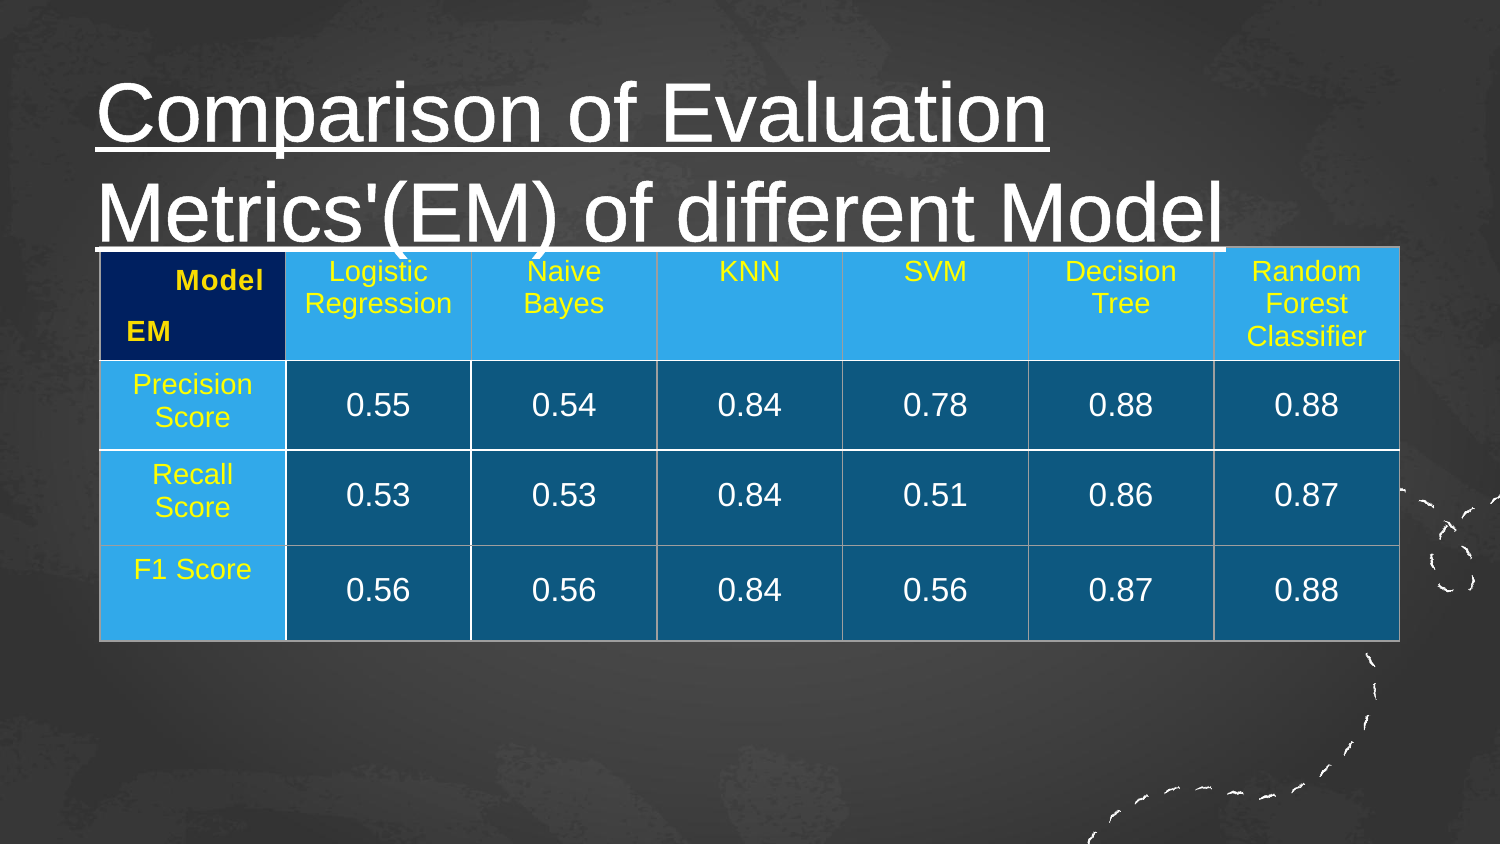

Comparison of Evaluation Metrics'(EM) of different Model
|  | Logistic Regression | Naive Bayes | KNN | SVM | Decision Tree | Random Forest Classifier |
| --- | --- | --- | --- | --- | --- | --- |
| Precision Score | 0.55 | 0.54 | 0.84 | 0.78 | 0.88 | 0.88 |
| Recall Score | 0.53 | 0.53 | 0.84 | 0.51 | 0.86 | 0.87 |
| F1 Score | 0.56 | 0.56 | 0.84 | 0.56 | 0.87 | 0.88 |
Model
EM